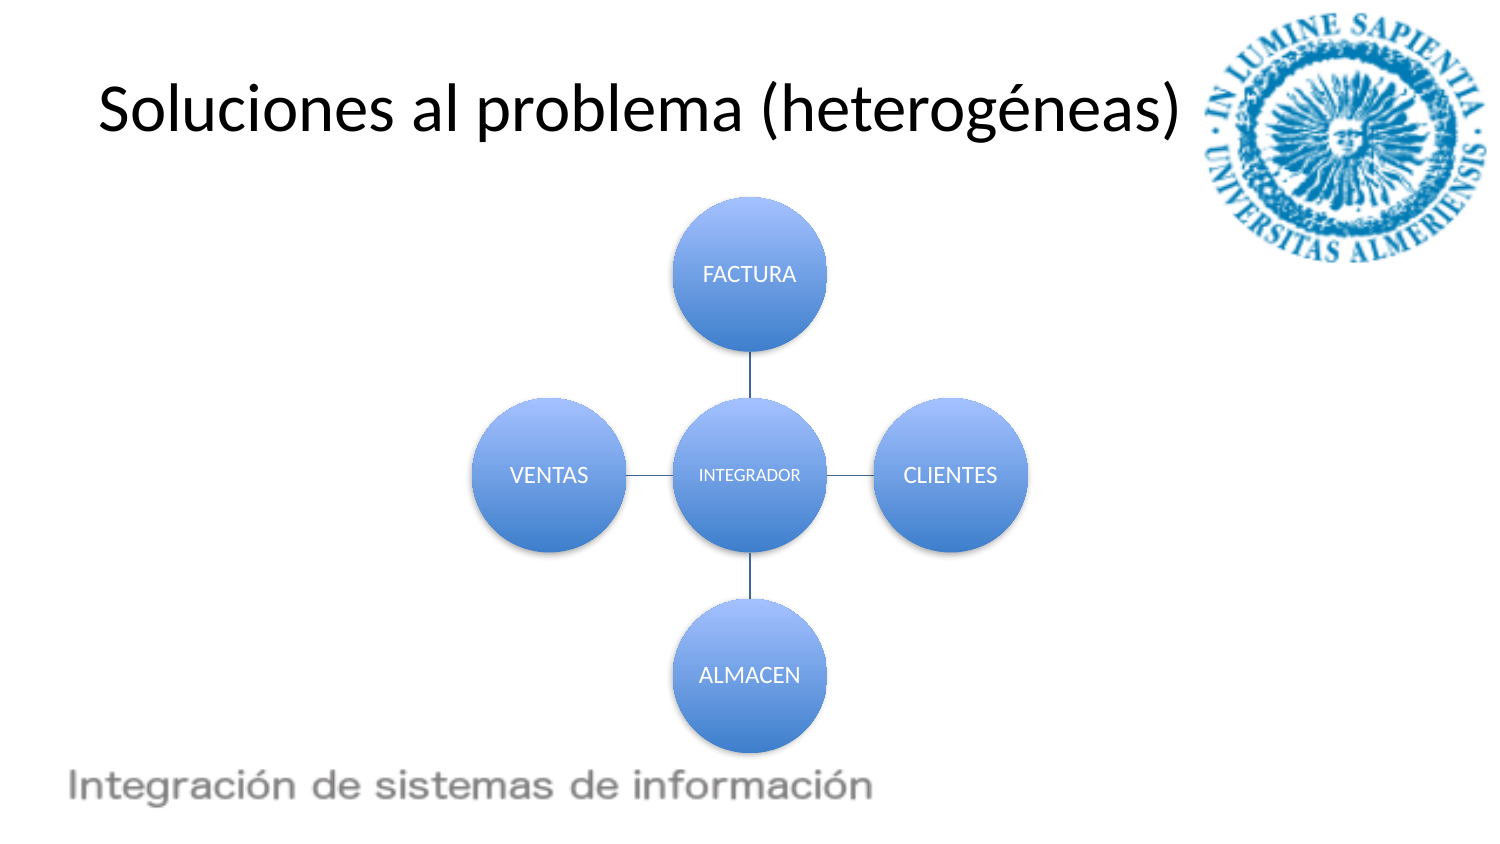

# Soluciones al problema (heterogéneas)
INTEGRADOR

FACTURA

CLIENTES

ALMACEN

VENTAS